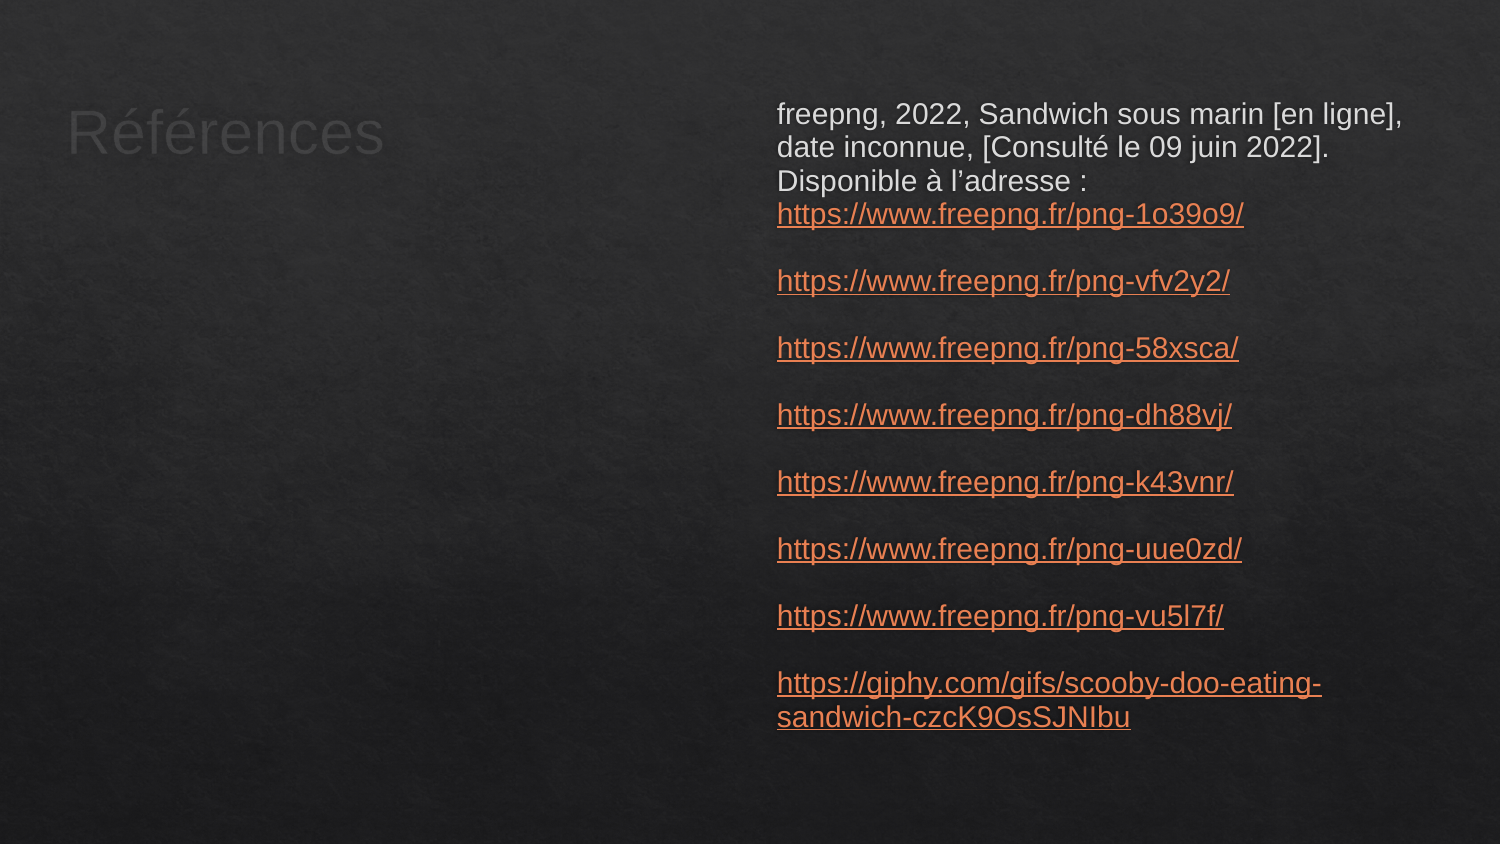

# Références
freepng, 2022, Sandwich sous marin [en ligne], date inconnue, [Consulté le 09 juin 2022]. Disponible à l’adresse : https://www.freepng.fr/png-1o39o9/

https://www.freepng.fr/png-vfv2y2/

https://www.freepng.fr/png-58xsca/

https://www.freepng.fr/png-dh88vj/

https://www.freepng.fr/png-k43vnr/

https://www.freepng.fr/png-uue0zd/

https://www.freepng.fr/png-vu5l7f/

https://giphy.com/gifs/scooby-doo-eating-sandwich-czcK9OsSJNIbu